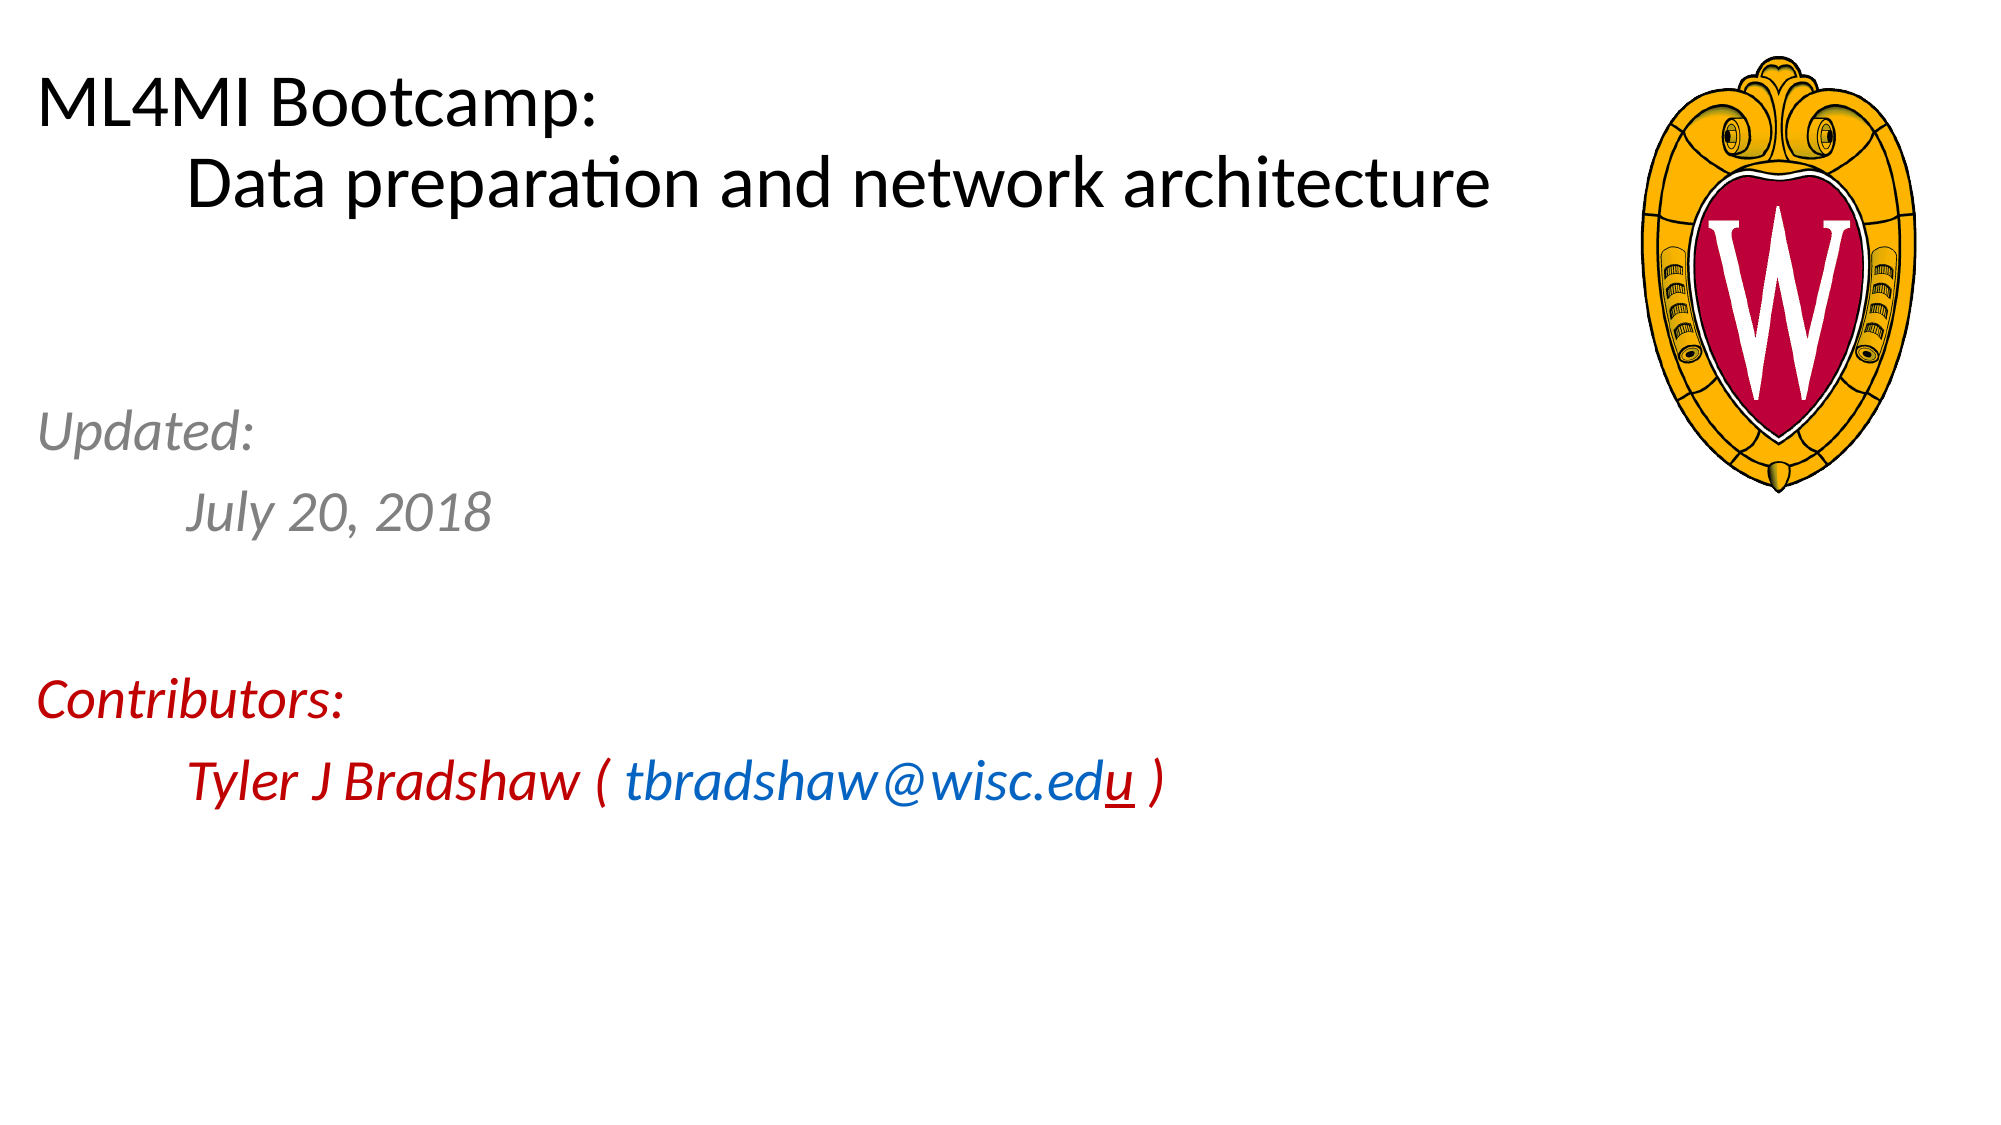

# ML4MI Bootcamp: Data preparation and network architecture
Updated:
	July 20, 2018
Contributors:
	Tyler J Bradshaw ( tbradshaw@wisc.edu )